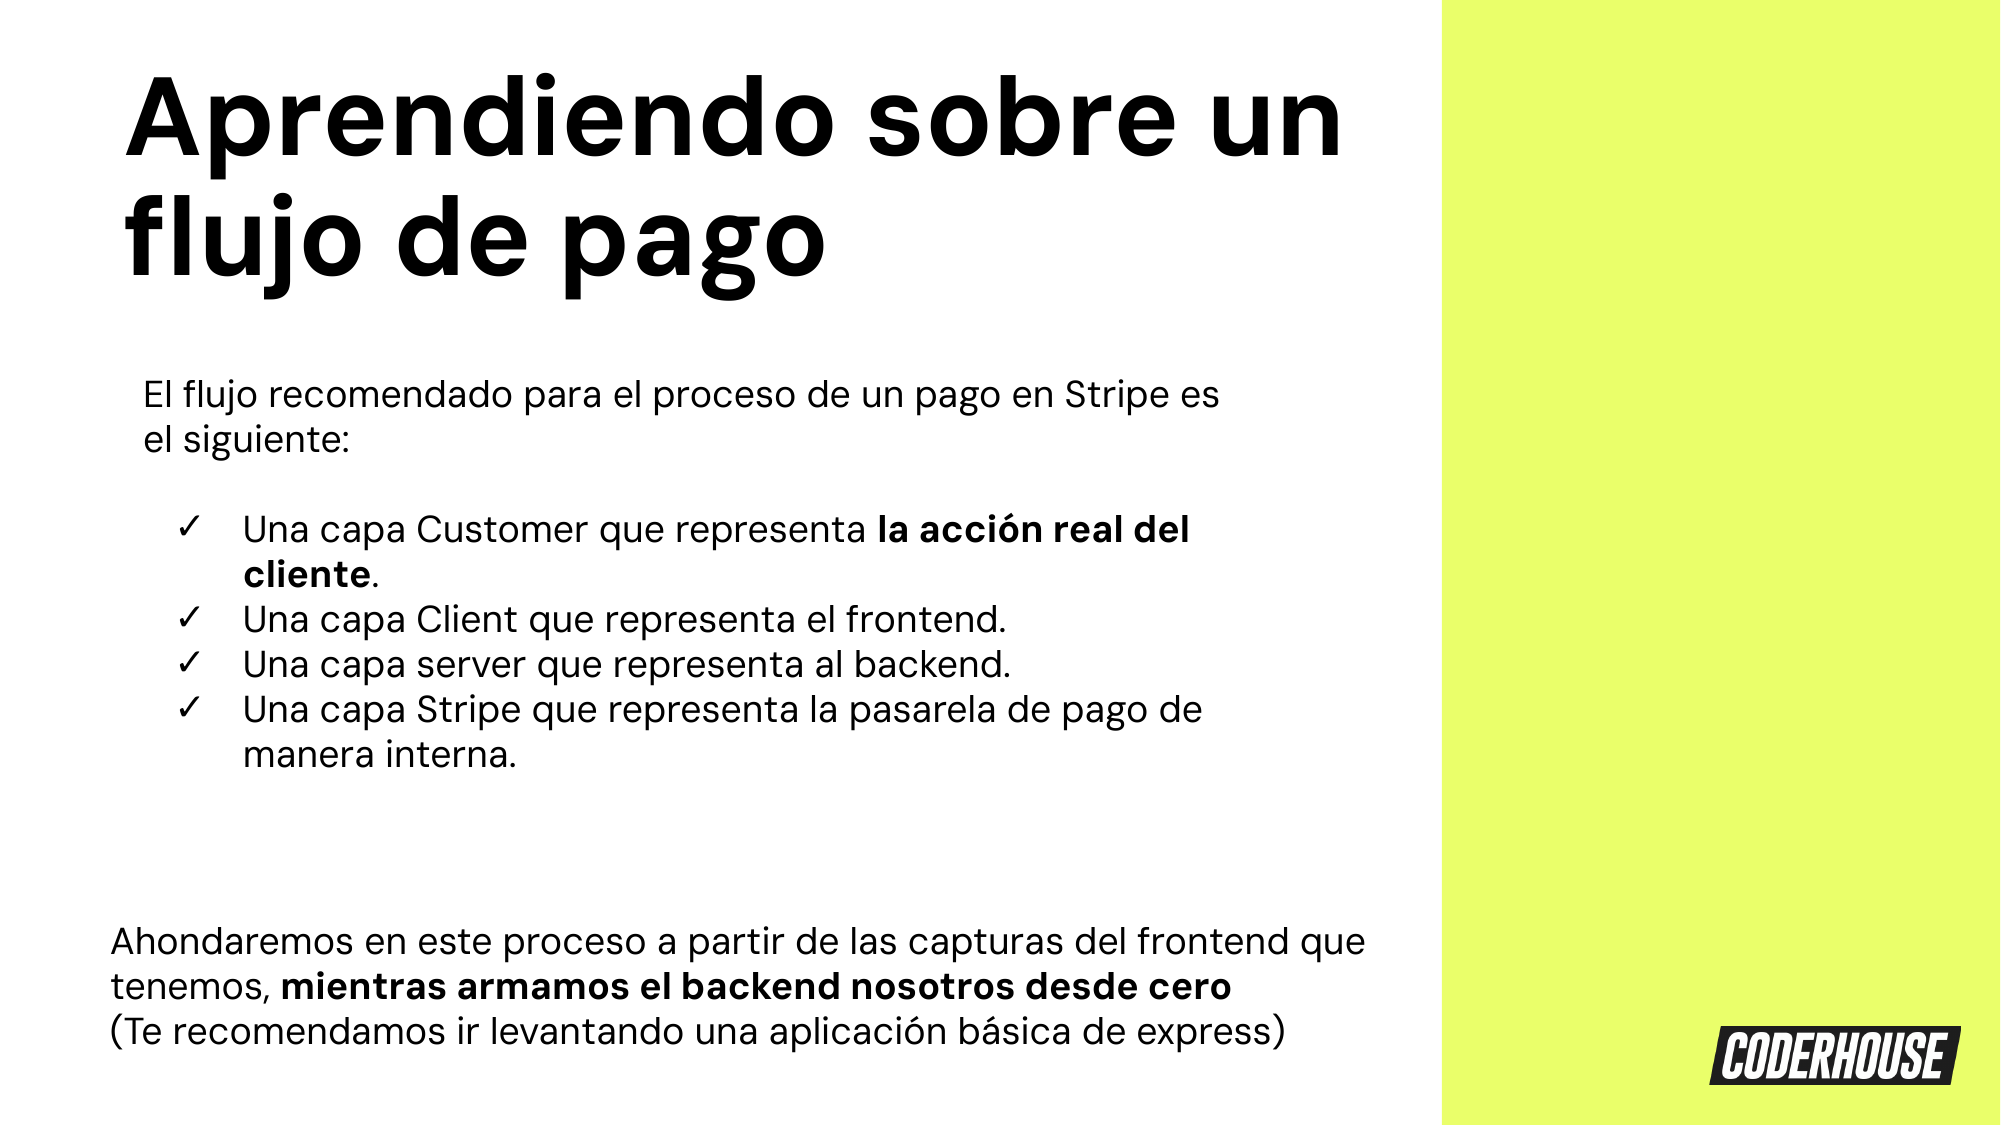

Aprendiendo sobre un flujo de pago
El flujo recomendado para el proceso de un pago en Stripe es el siguiente:

Una capa Customer que representa la acción real del cliente.
Una capa Client que representa el frontend.
Una capa server que representa al backend.
Una capa Stripe que representa la pasarela de pago de manera interna.

Ahondaremos en este proceso a partir de las capturas del frontend que tenemos, mientras armamos el backend nosotros desde cero
(Te recomendamos ir levantando una aplicación básica de express)